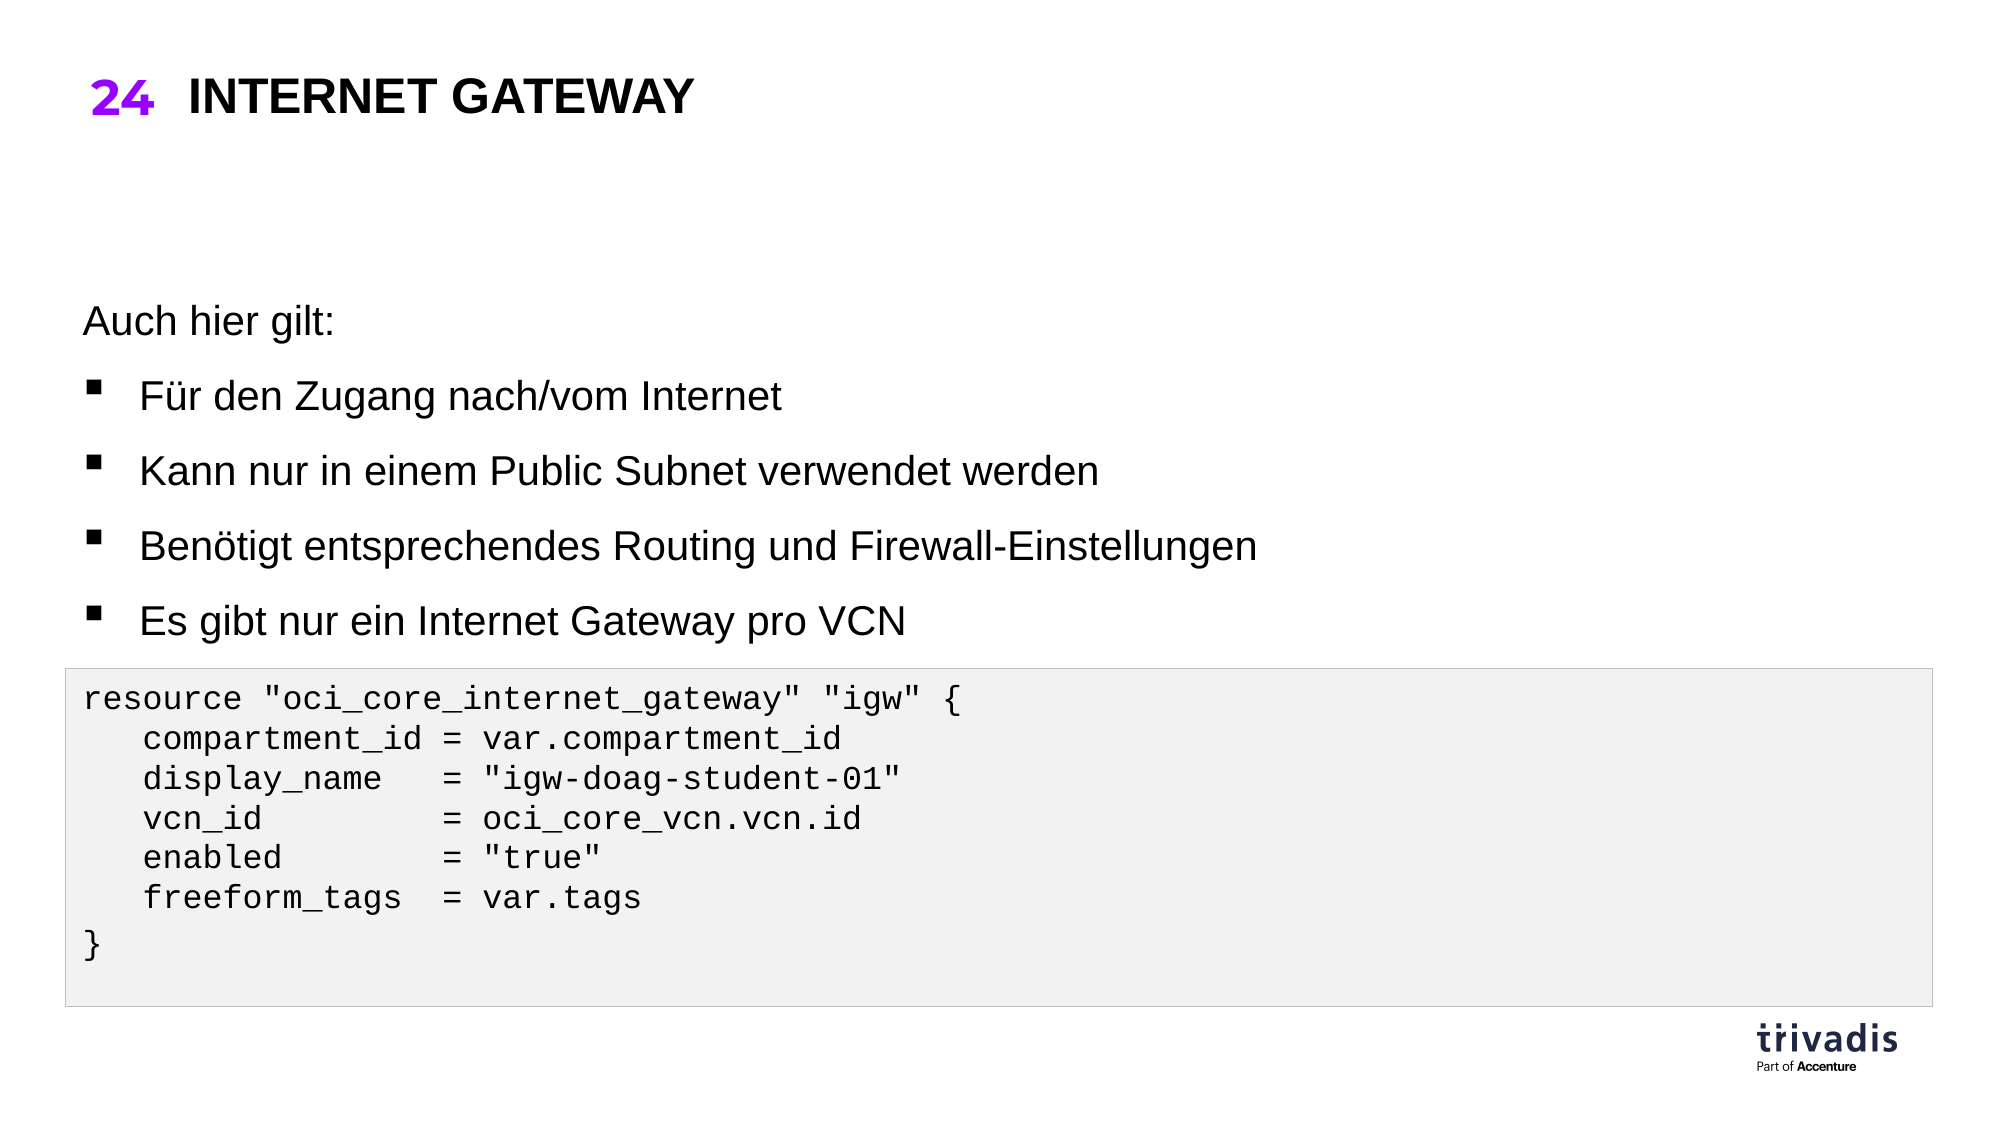

# Internet GATEWAY
Auch hier gilt:
Für den Zugang nach/vom Internet
Kann nur in einem Public Subnet verwendet werden
Benötigt entsprechendes Routing und Firewall-Einstellungen
Es gibt nur ein Internet Gateway pro VCN

resource "oci_core_internet_gateway" "igw" {
   compartment_id = var.compartment_id
   display_name   = "igw-doag-student-01"
   vcn_id         = oci_core_vcn.vcn.id
   enabled        = "true"
   freeform_tags  = var.tags
}